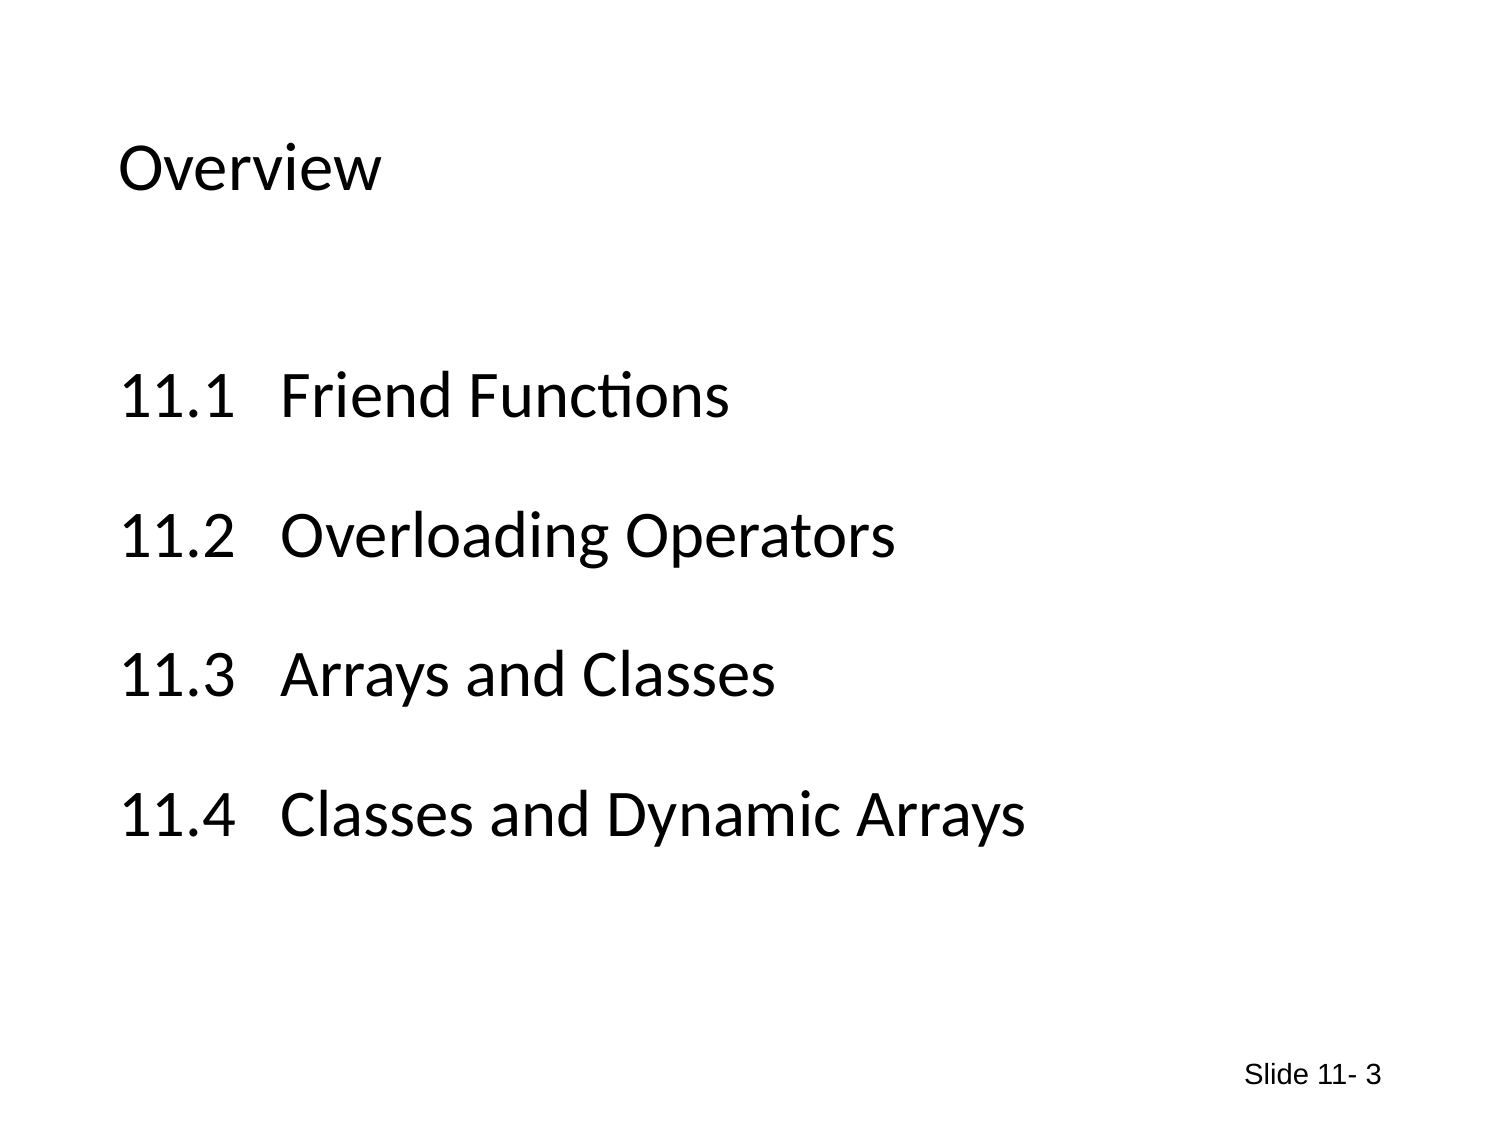

# Overview
11.1   Friend Functions
11.2   Overloading Operators
11.3   Arrays and Classes
11.4   Classes and Dynamic Arrays
Slide 11- 3